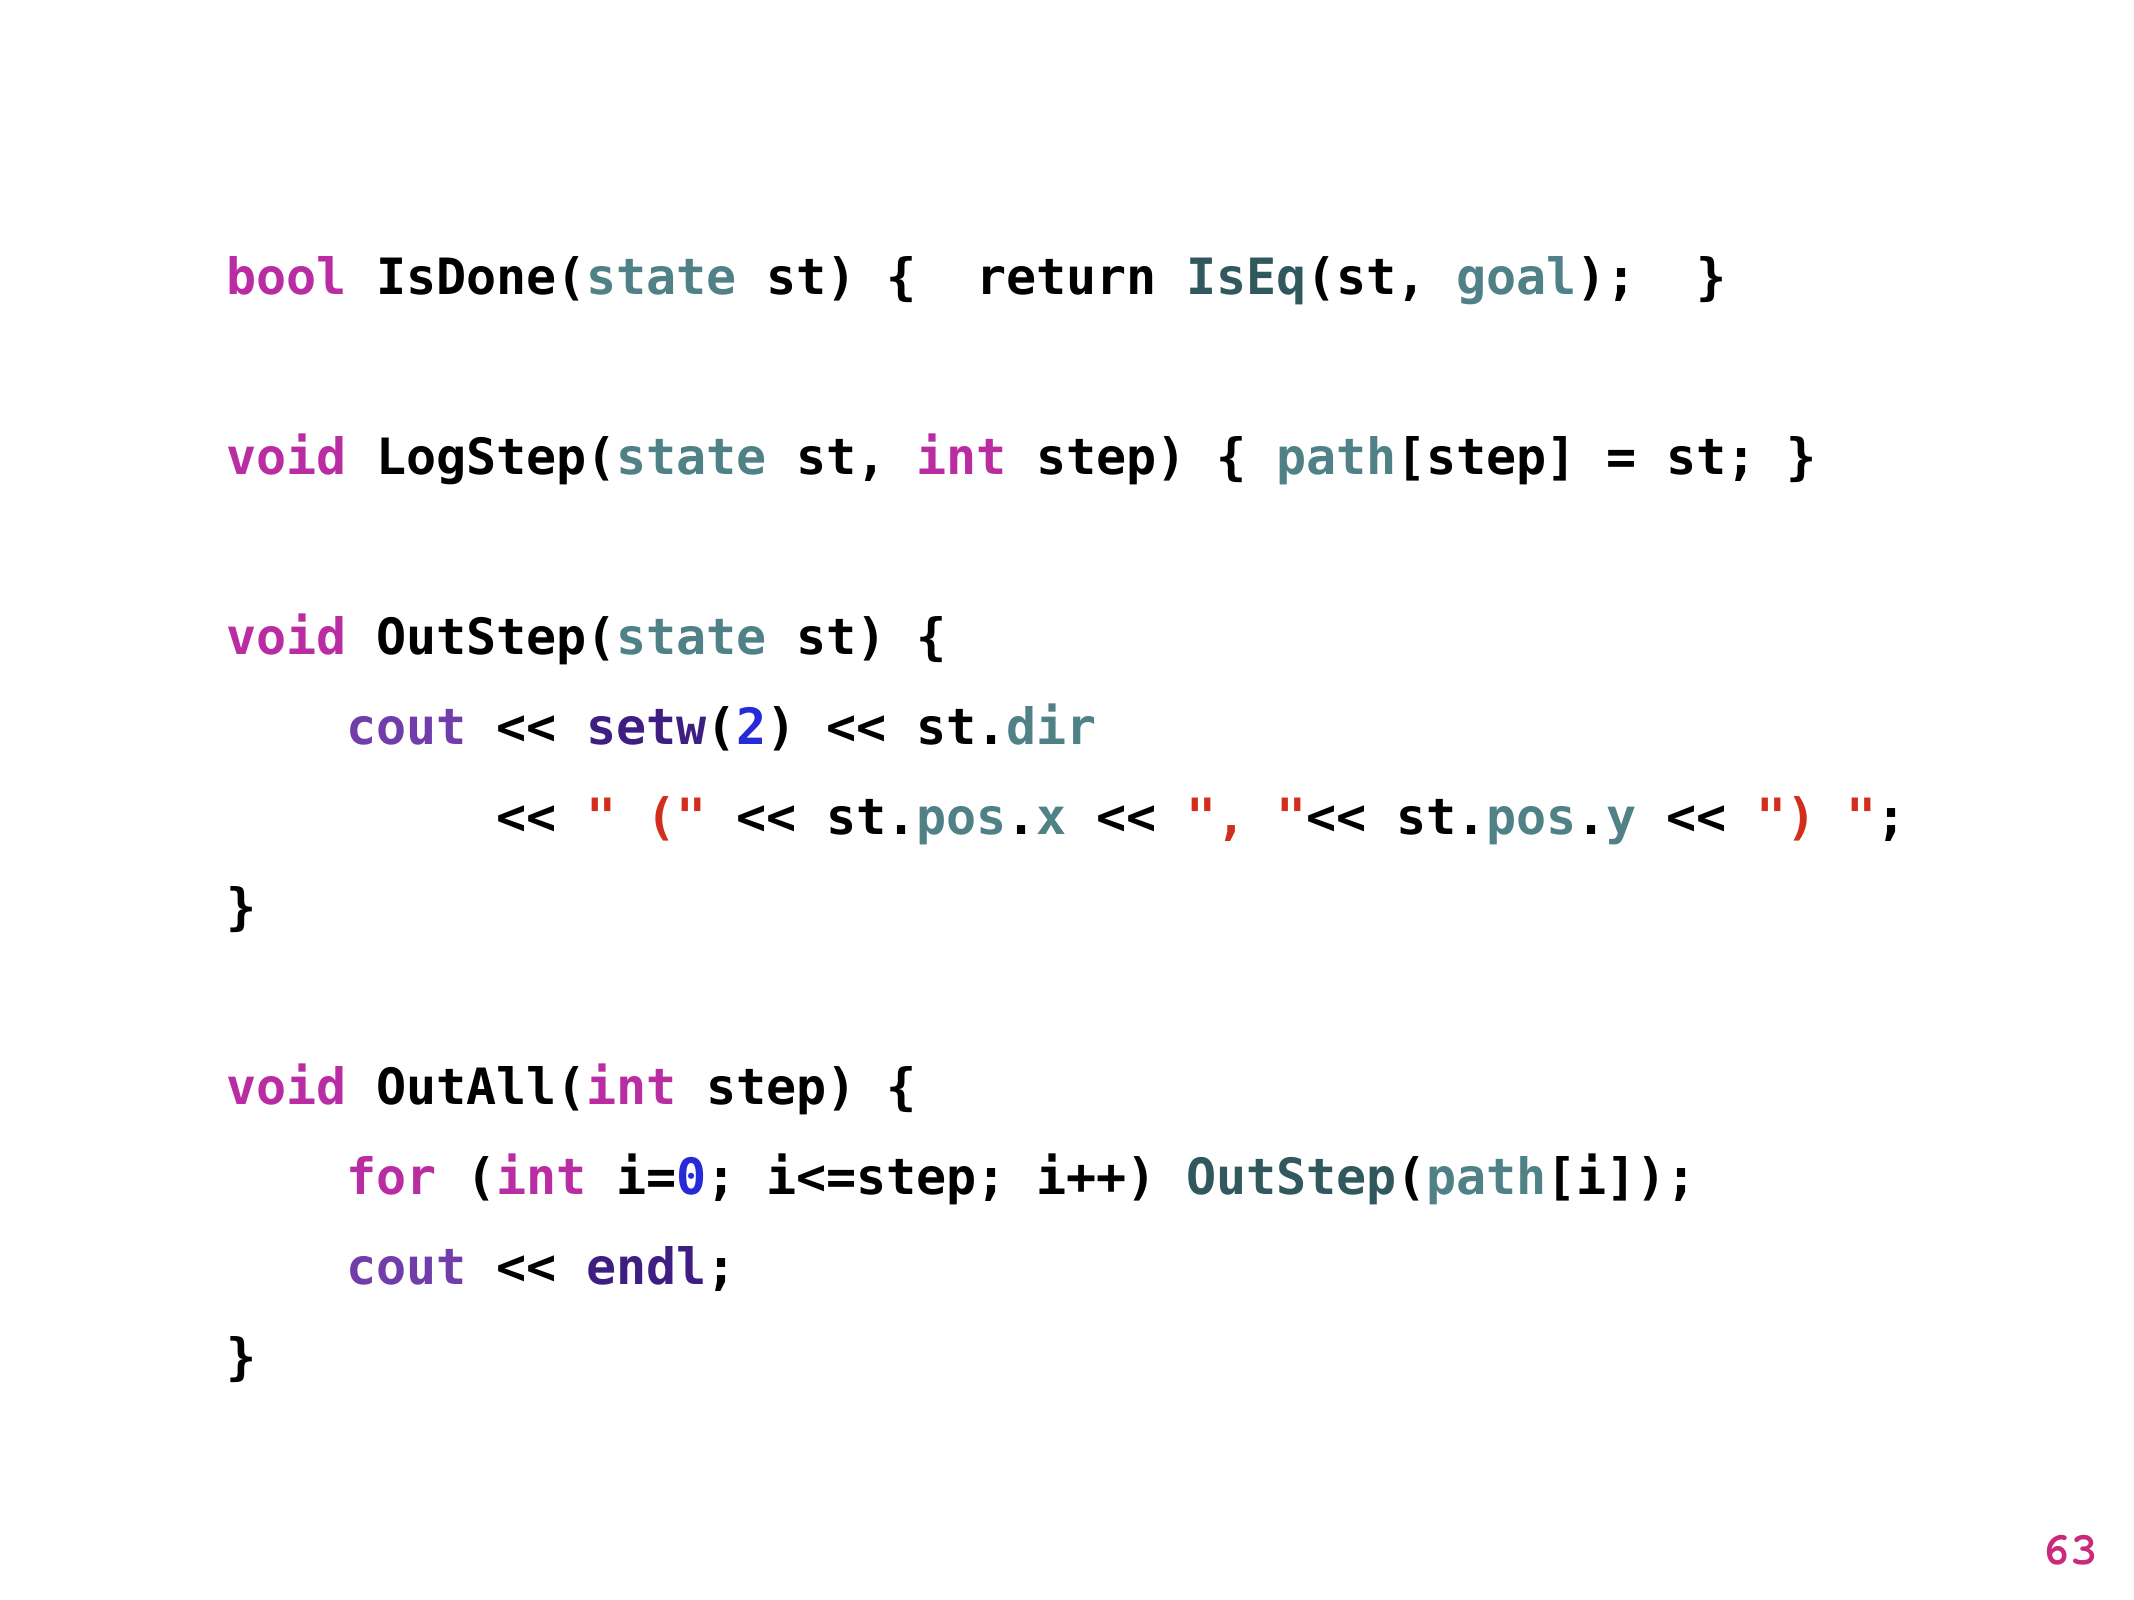

bool IsDone(state st) {  return IsEq(st, goal);  }

void LogStep(state st, int step) { path[step] = st; }

void OutStep(state st) {
    cout << setw(2) << st.dir
         << " (" << st.pos.x << ", "<< st.pos.y << ") ";
}

void OutAll(int step) {
    for (int i=0; i<=step; i++) OutStep(path[i]);
    cout << endl;
}
63